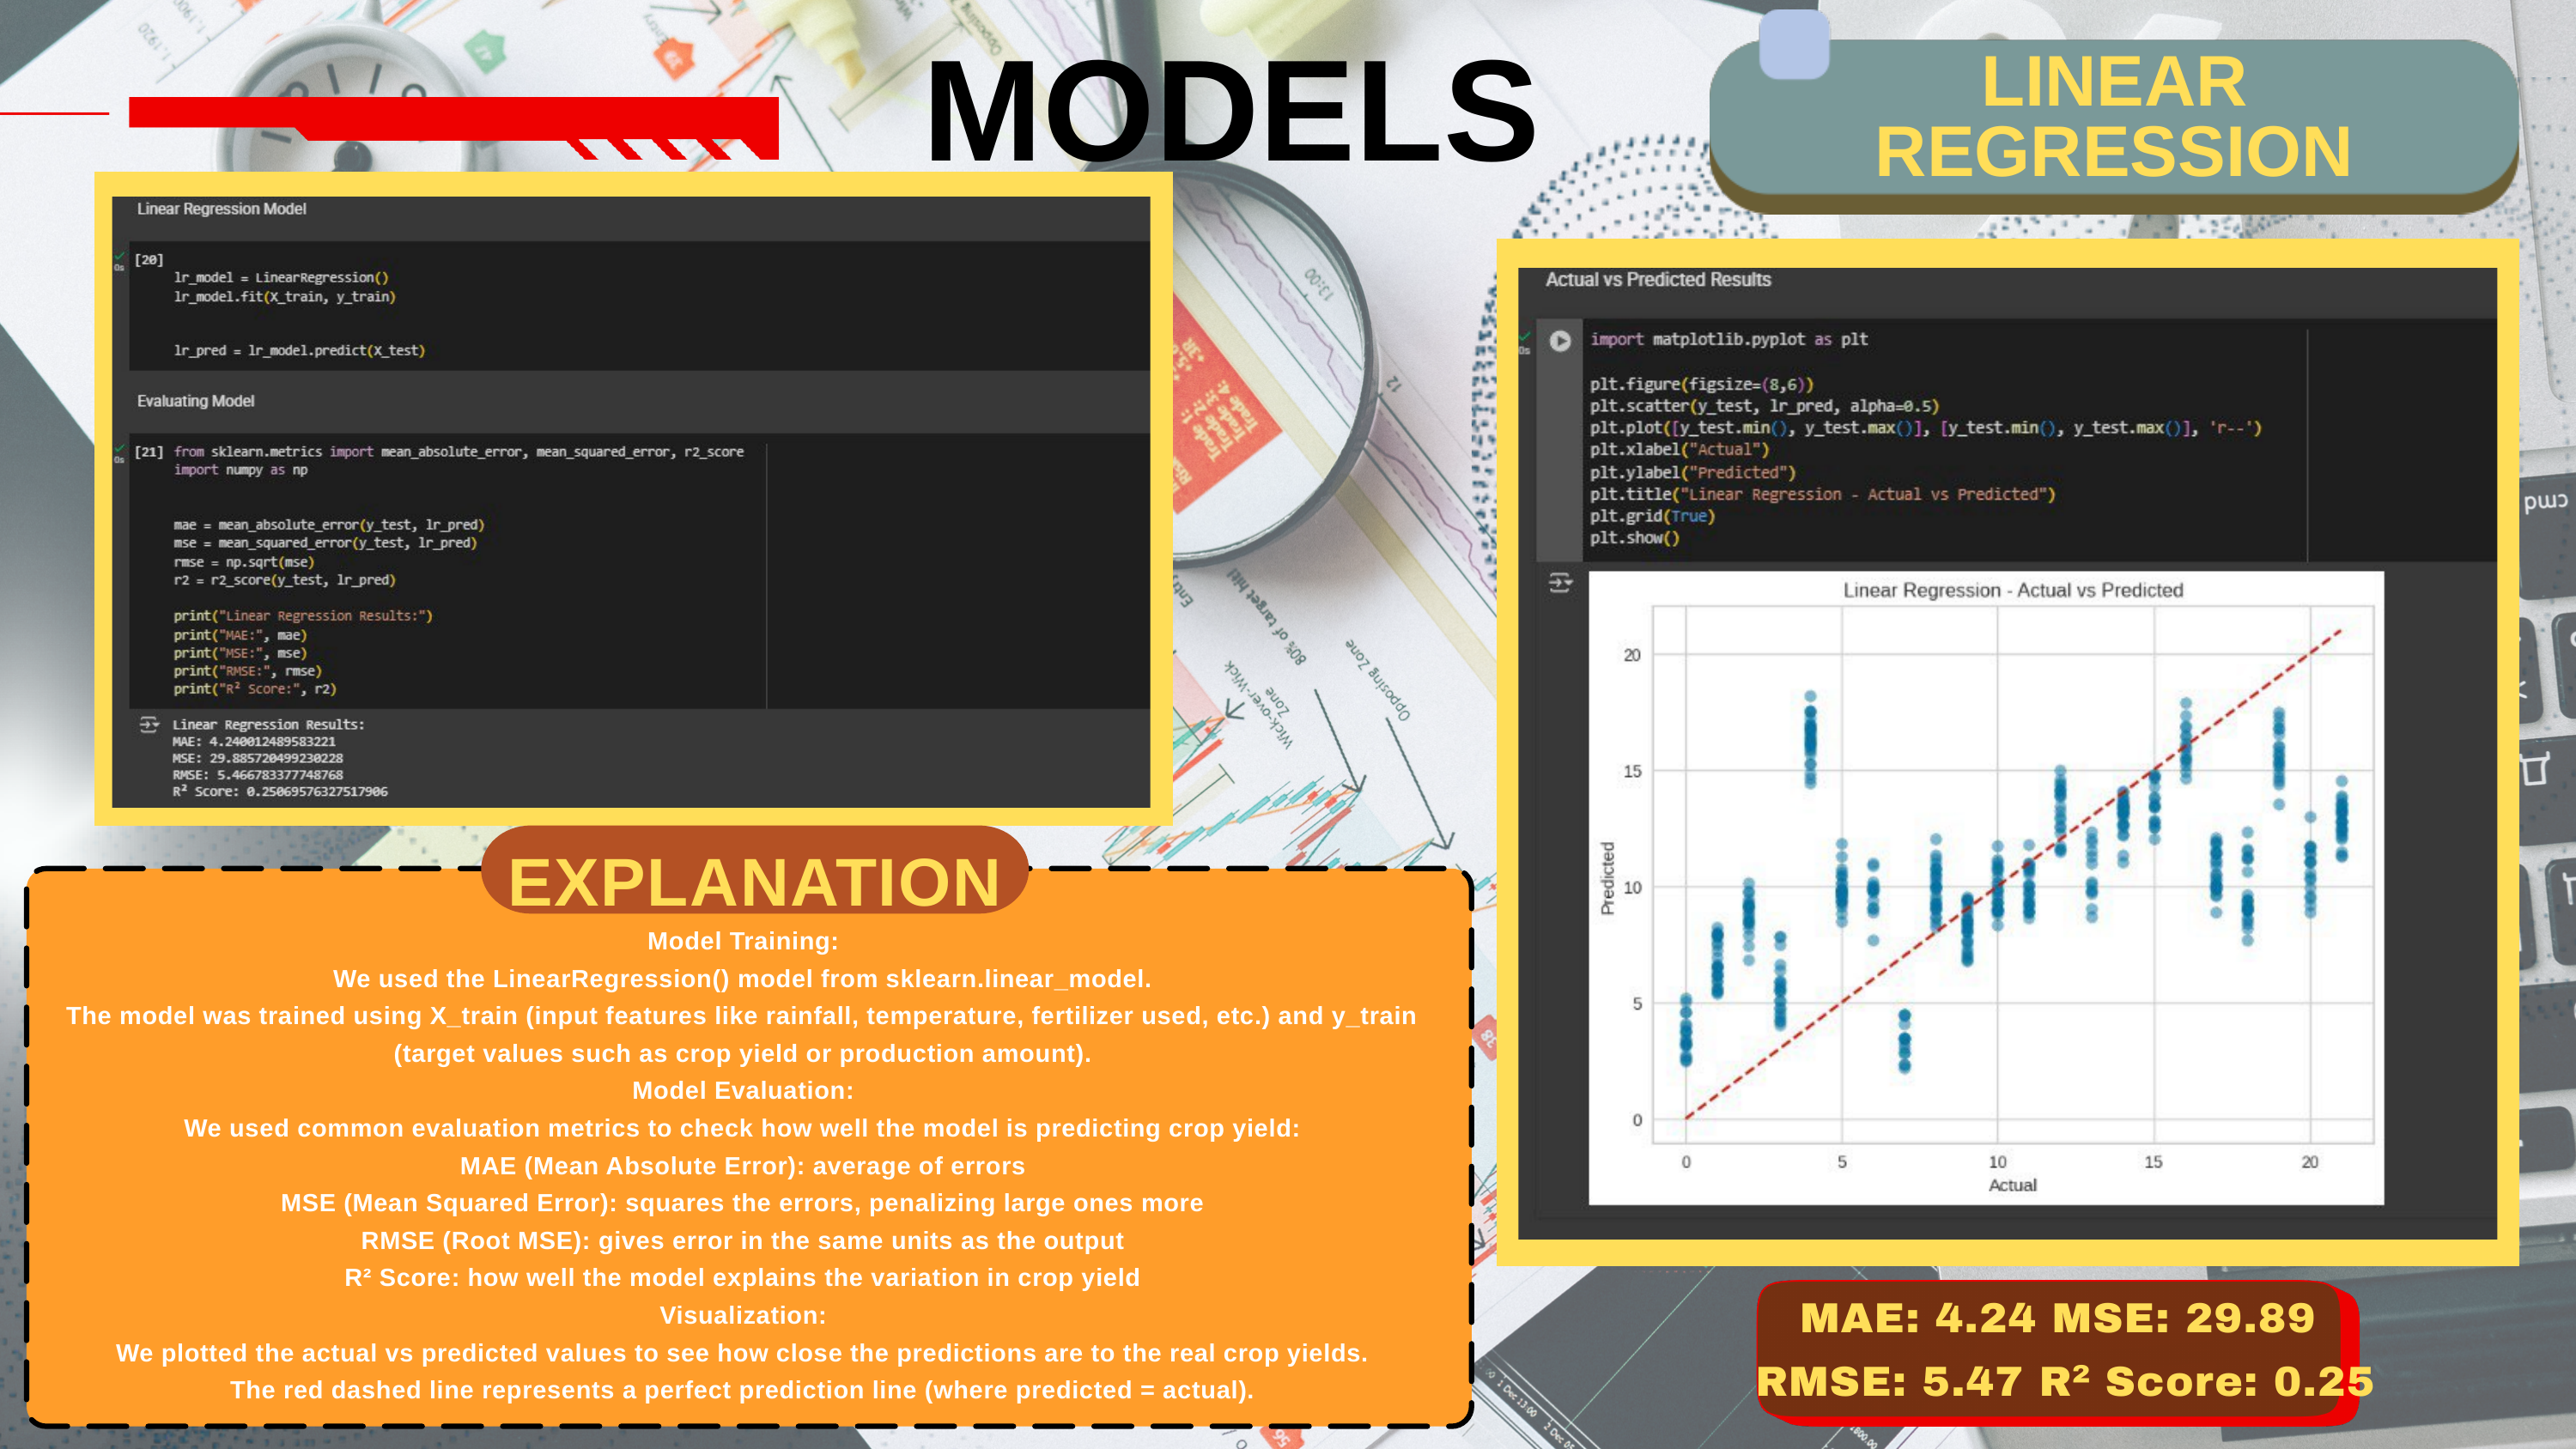

LINEAR REGRESSION
MODELS

EXPLANATION

Model Training:
We used the LinearRegression() model from sklearn.linear_model.
The model was trained using X_train (input features like rainfall, temperature, fertilizer used, etc.) and y_train (target values such as crop yield or production amount).
Model Evaluation:
We used common evaluation metrics to check how well the model is predicting crop yield:
MAE (Mean Absolute Error): average of errors
MSE (Mean Squared Error): squares the errors, penalizing large ones more
RMSE (Root MSE): gives error in the same units as the output
R² Score: how well the model explains the variation in crop yield
Visualization:
We plotted the actual vs predicted values to see how close the predictions are to the real crop yields.
The red dashed line represents a perfect prediction line (where predicted = actual).
MAE: 4.24 MSE: 29.89
 RMSE: 5.47 R² Score: 0.25